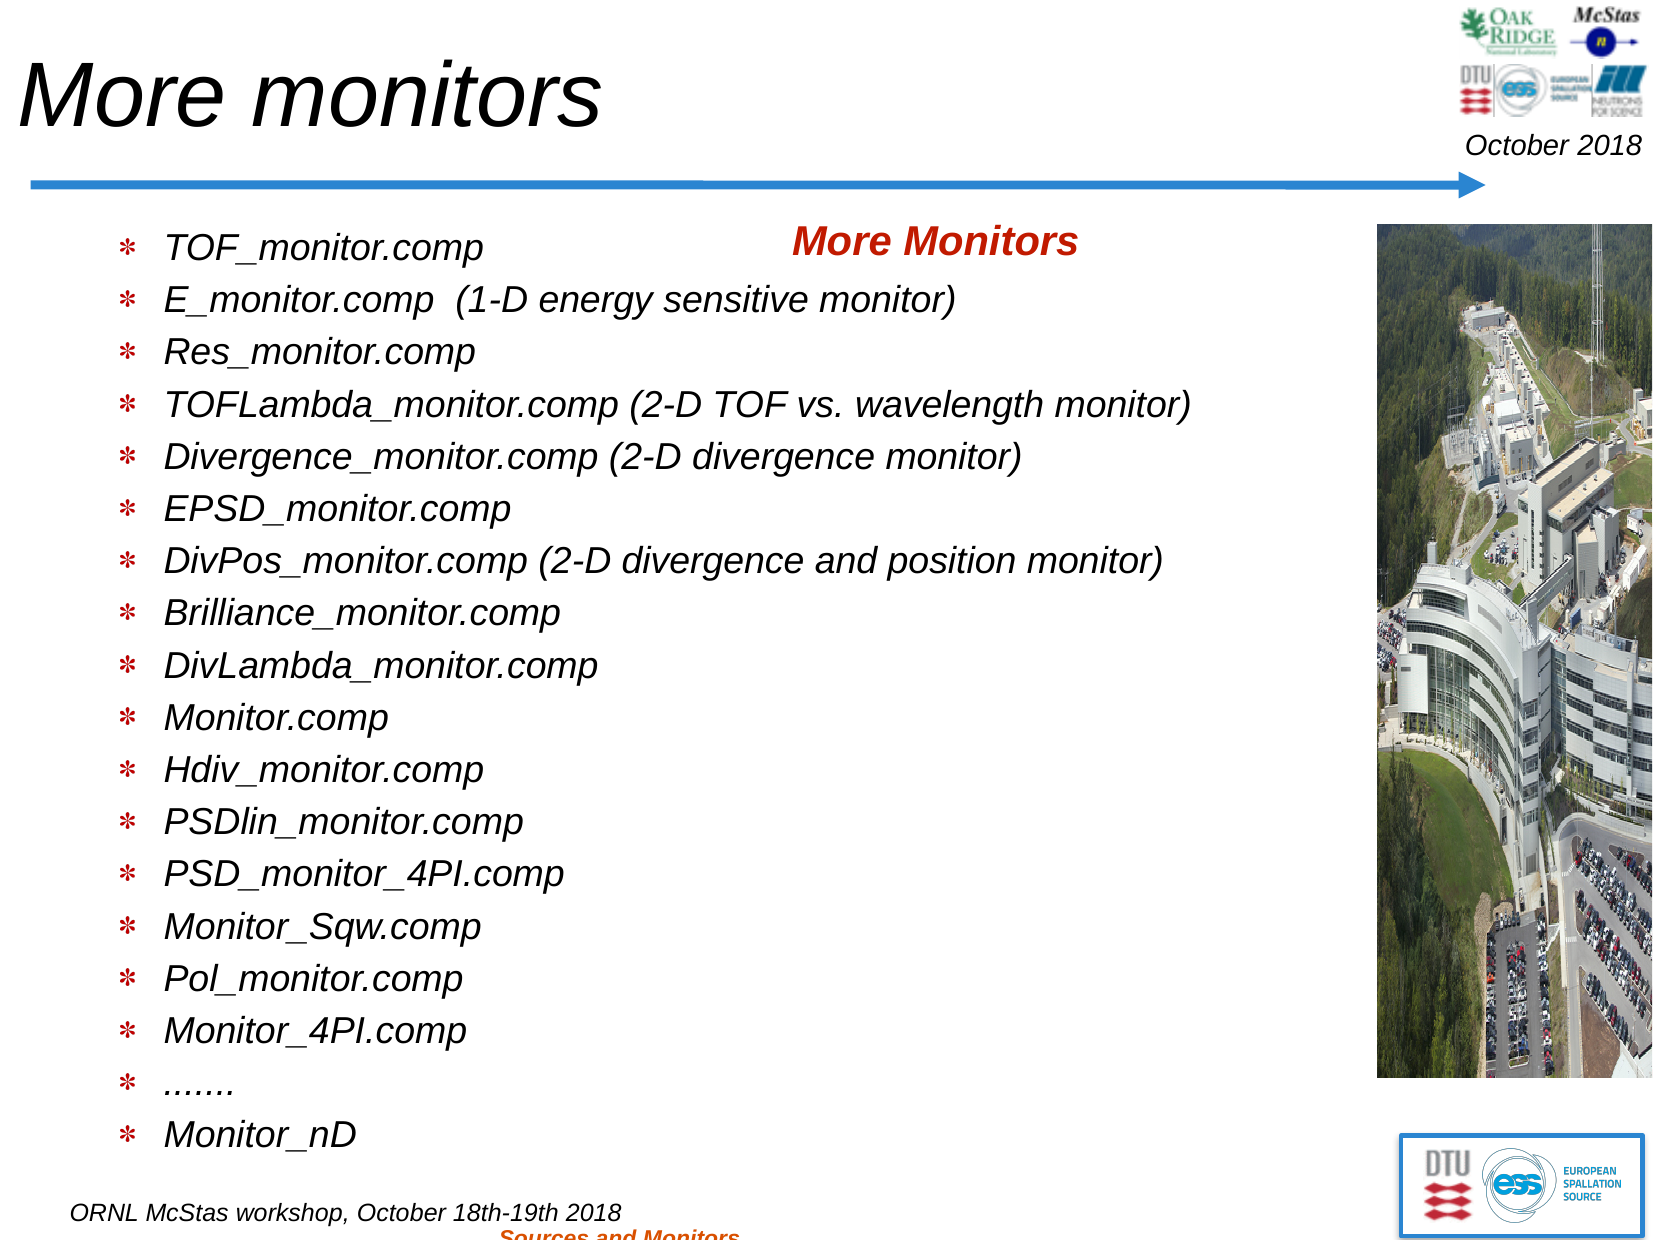

# More monitors
More Monitors
  TOF_monitor.comp
  E_monitor.comp  (1-D energy sensitive monitor)
  Res_monitor.comp
  TOFLambda_monitor.comp (2-D TOF vs. wavelength monitor)
  Divergence_monitor.comp (2-D divergence monitor)
  EPSD_monitor.comp
  DivPos_monitor.comp (2-D divergence and position monitor)
  Brilliance_monitor.comp
  DivLambda_monitor.comp
  Monitor.comp
  Hdiv_monitor.comp
  PSDlin_monitor.comp
  PSD_monitor_4PI.comp
  Monitor_Sqw.comp
  Pol_monitor.comp
  Monitor_4PI.comp
  .......
  Monitor_nD

30
Sources and Monitors